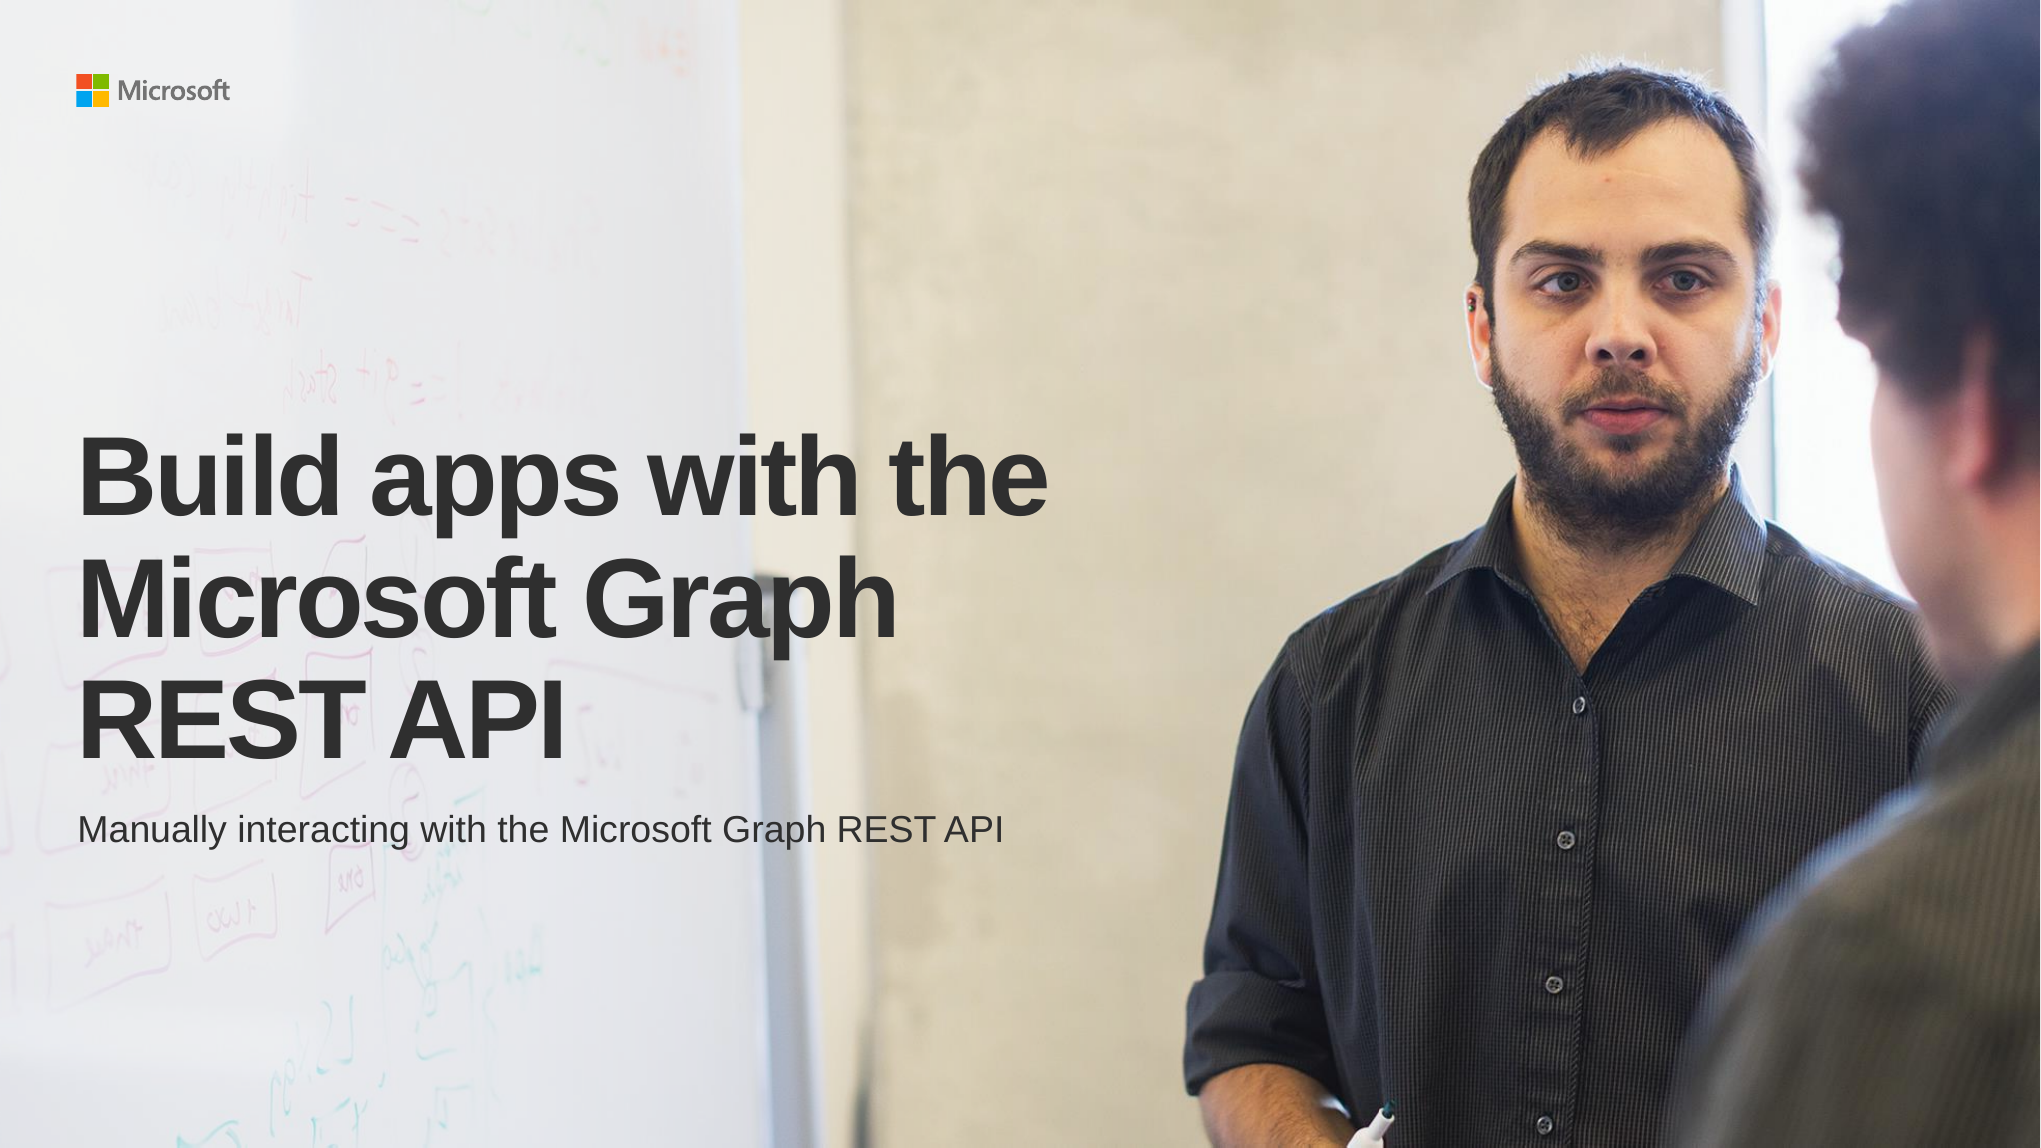

# Build apps with the Microsoft Graph REST API
Manually interacting with the Microsoft Graph REST API